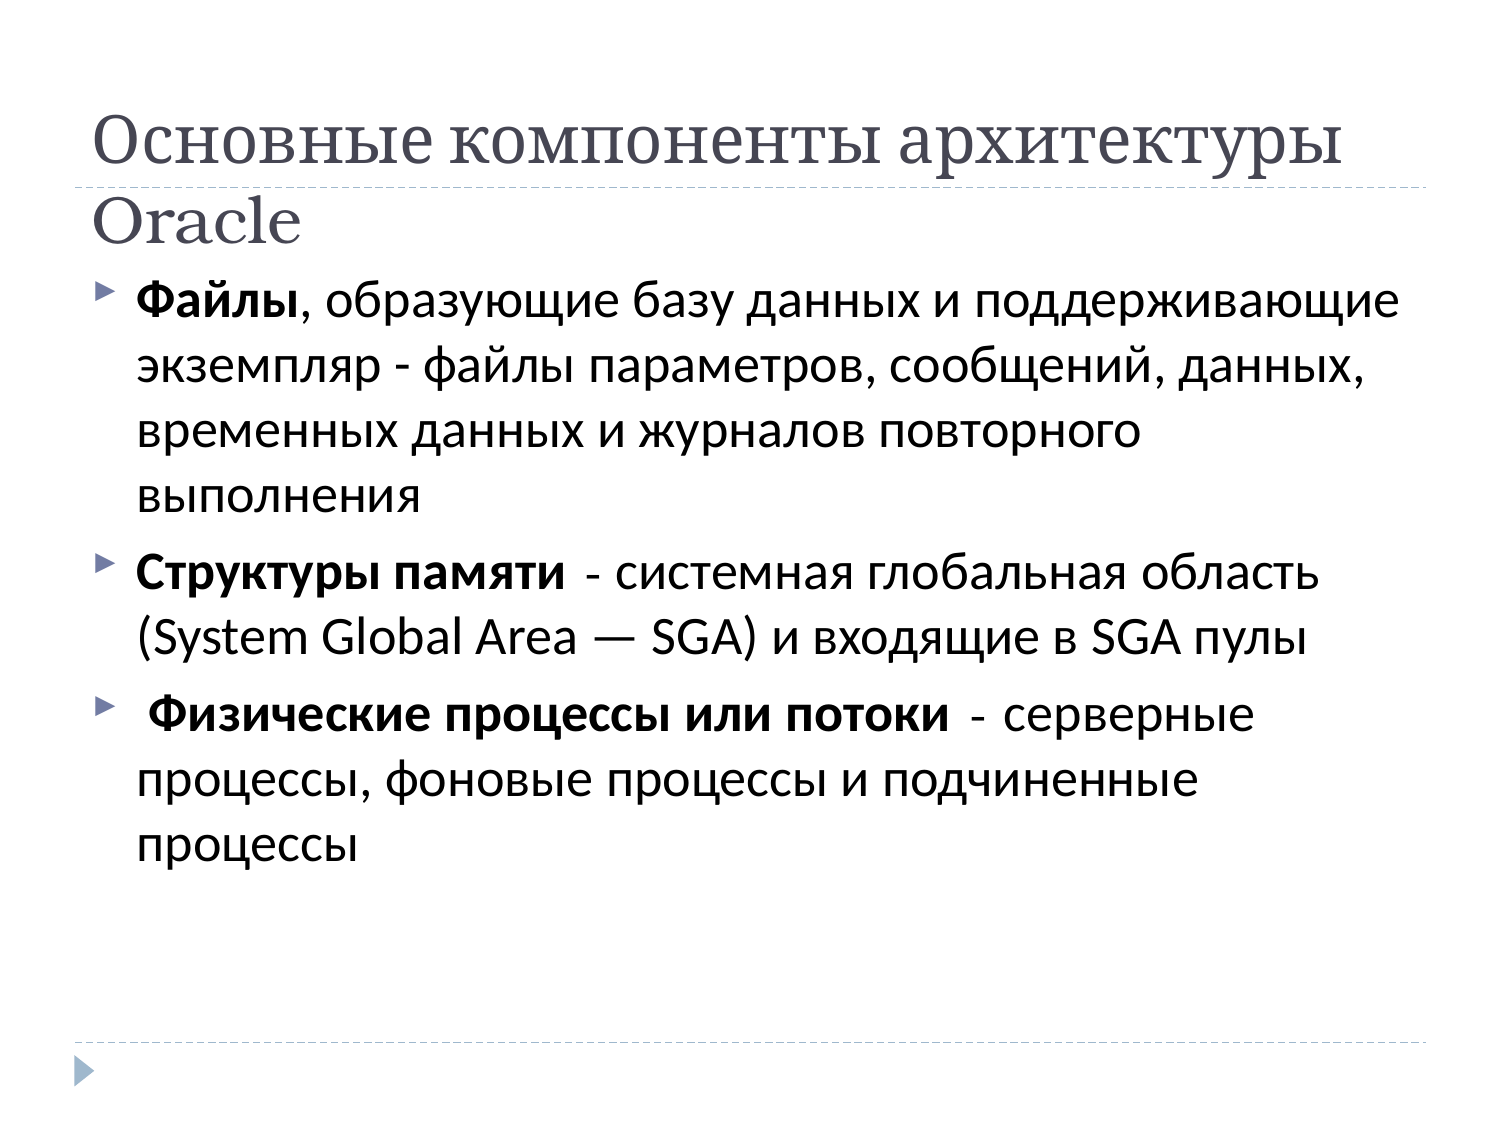

# Основные компоненты архитектуры Oracle
Файлы, образующие базу данных и поддерживающие экземпляр - файлы параметров, сообщений, данных, временных данных и журналов повторного выполнения
Структуры памяти - системная глобальная область (System Global Area — SGA) и входящие в SGA пулы
 Физические процессы или потоки - серверные процессы, фоновые процессы и подчиненные процессы